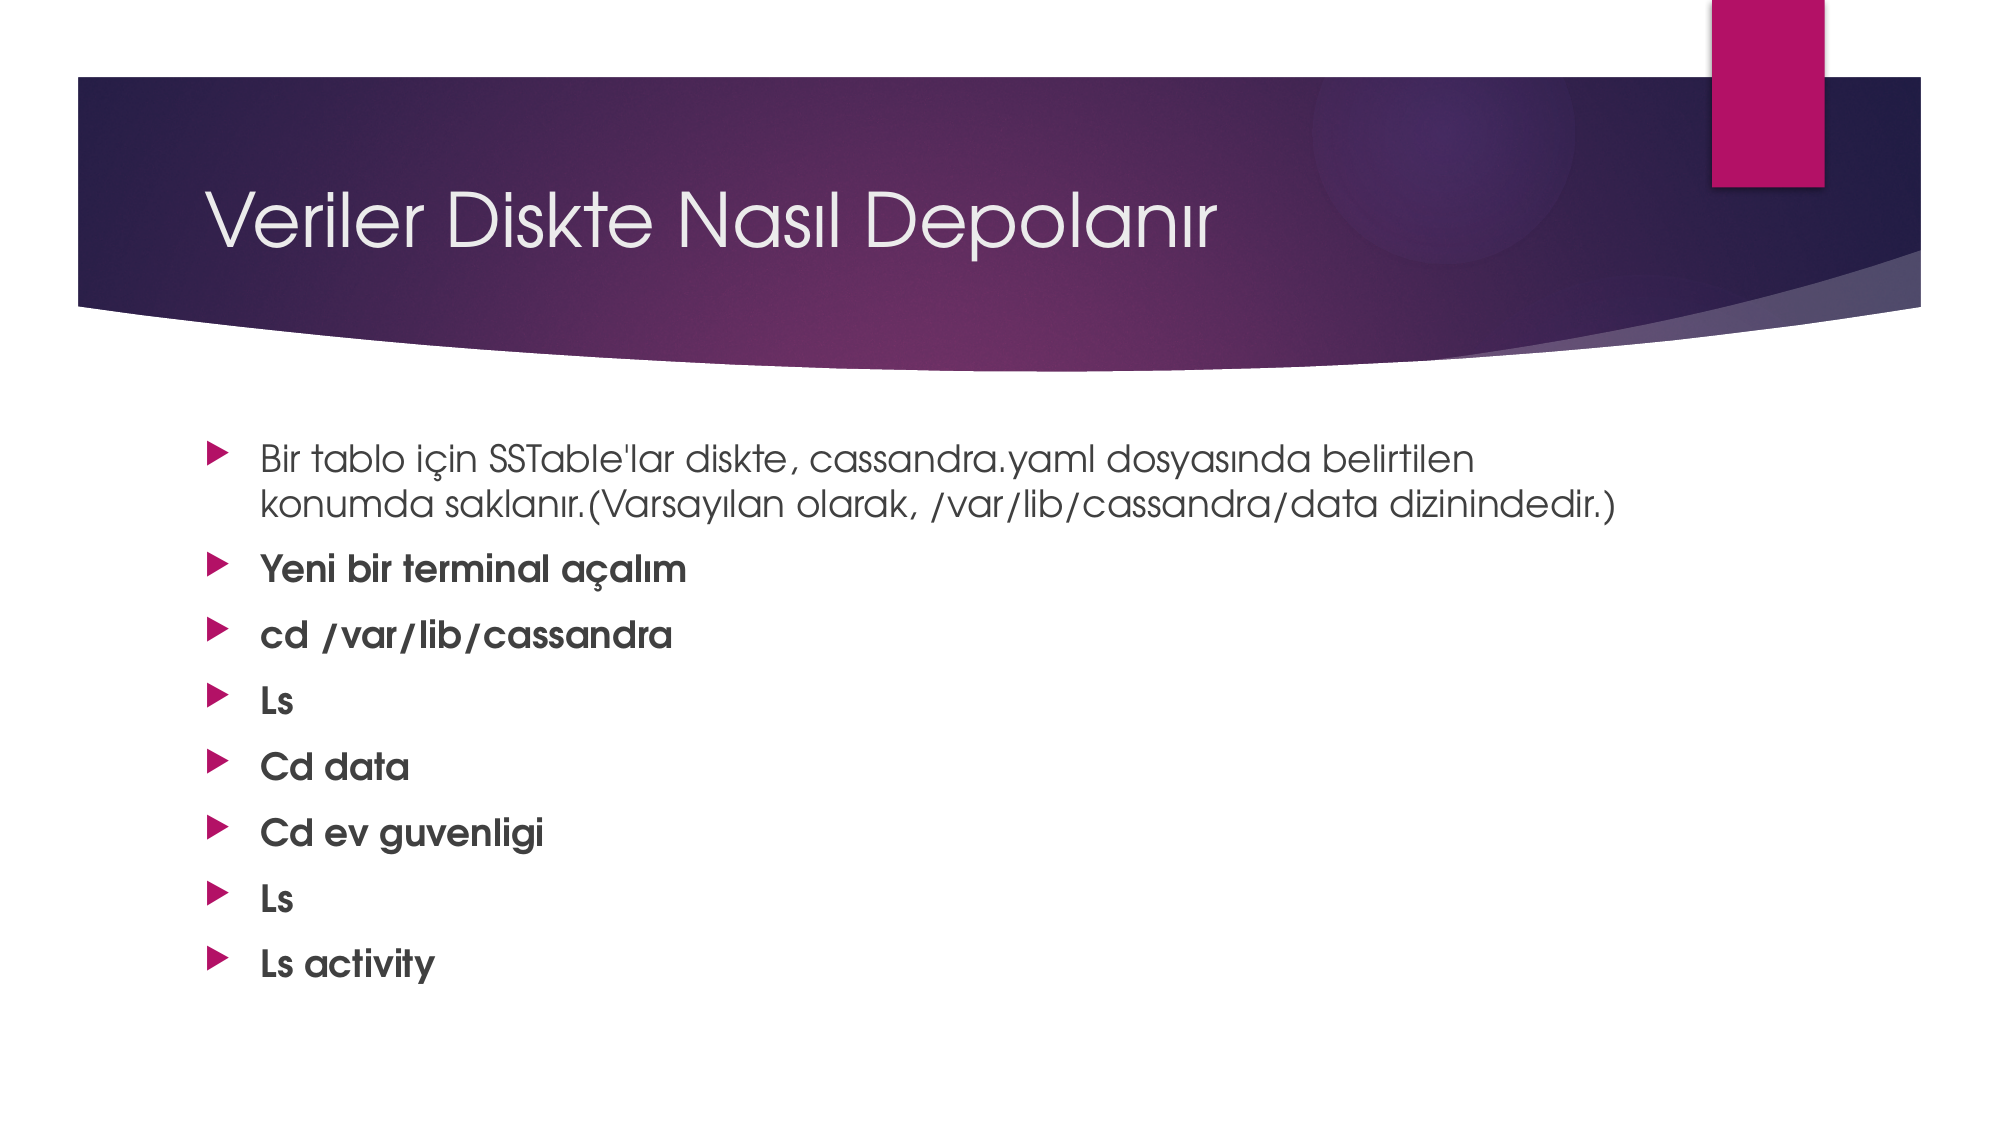

# Veriler Diskte Nasıl Depolanır
Bir tablo için SSTable'lar diskte, cassandra.yaml dosyasında belirtilen konumda saklanır.(Varsayılan olarak, /var/lib/cassandra/data dizinindedir.)
Yeni bir terminal açalım
cd /var/lib/cassandra
Ls
Cd data
Cd ev guvenligi
Ls
Ls activity